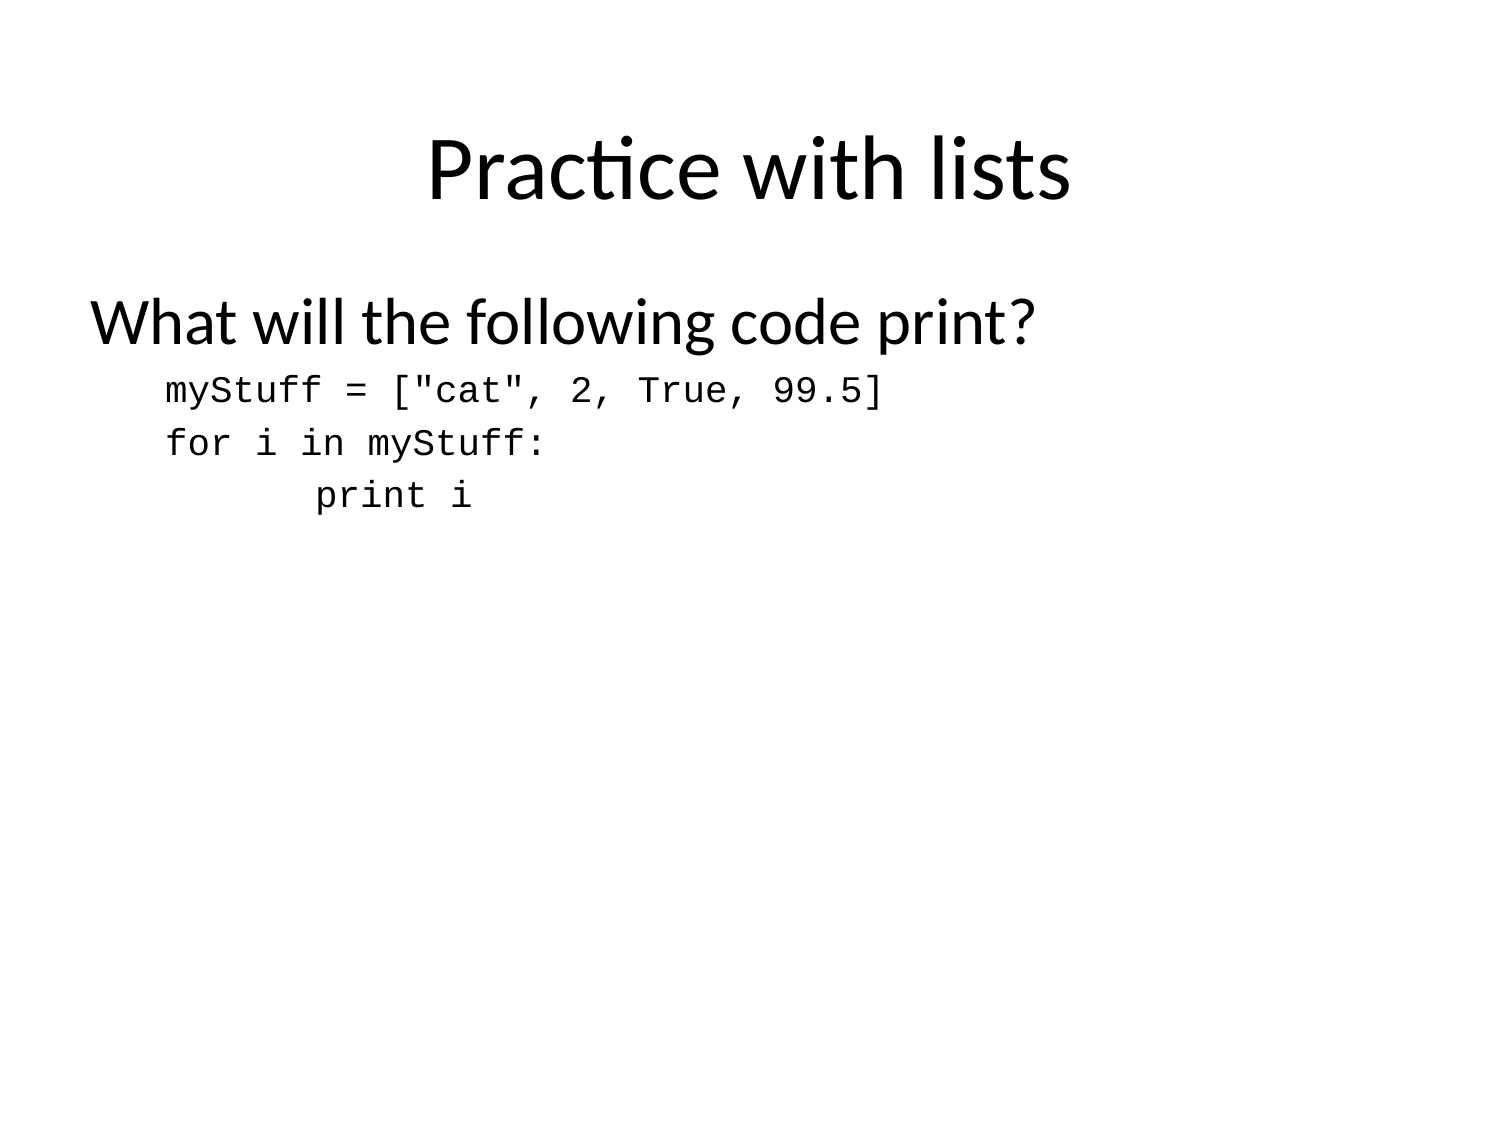

# Practice with lists
What will the following code print?
myStuff = ["cat", 2, True, 99.5]
for i in myStuff:
	print i